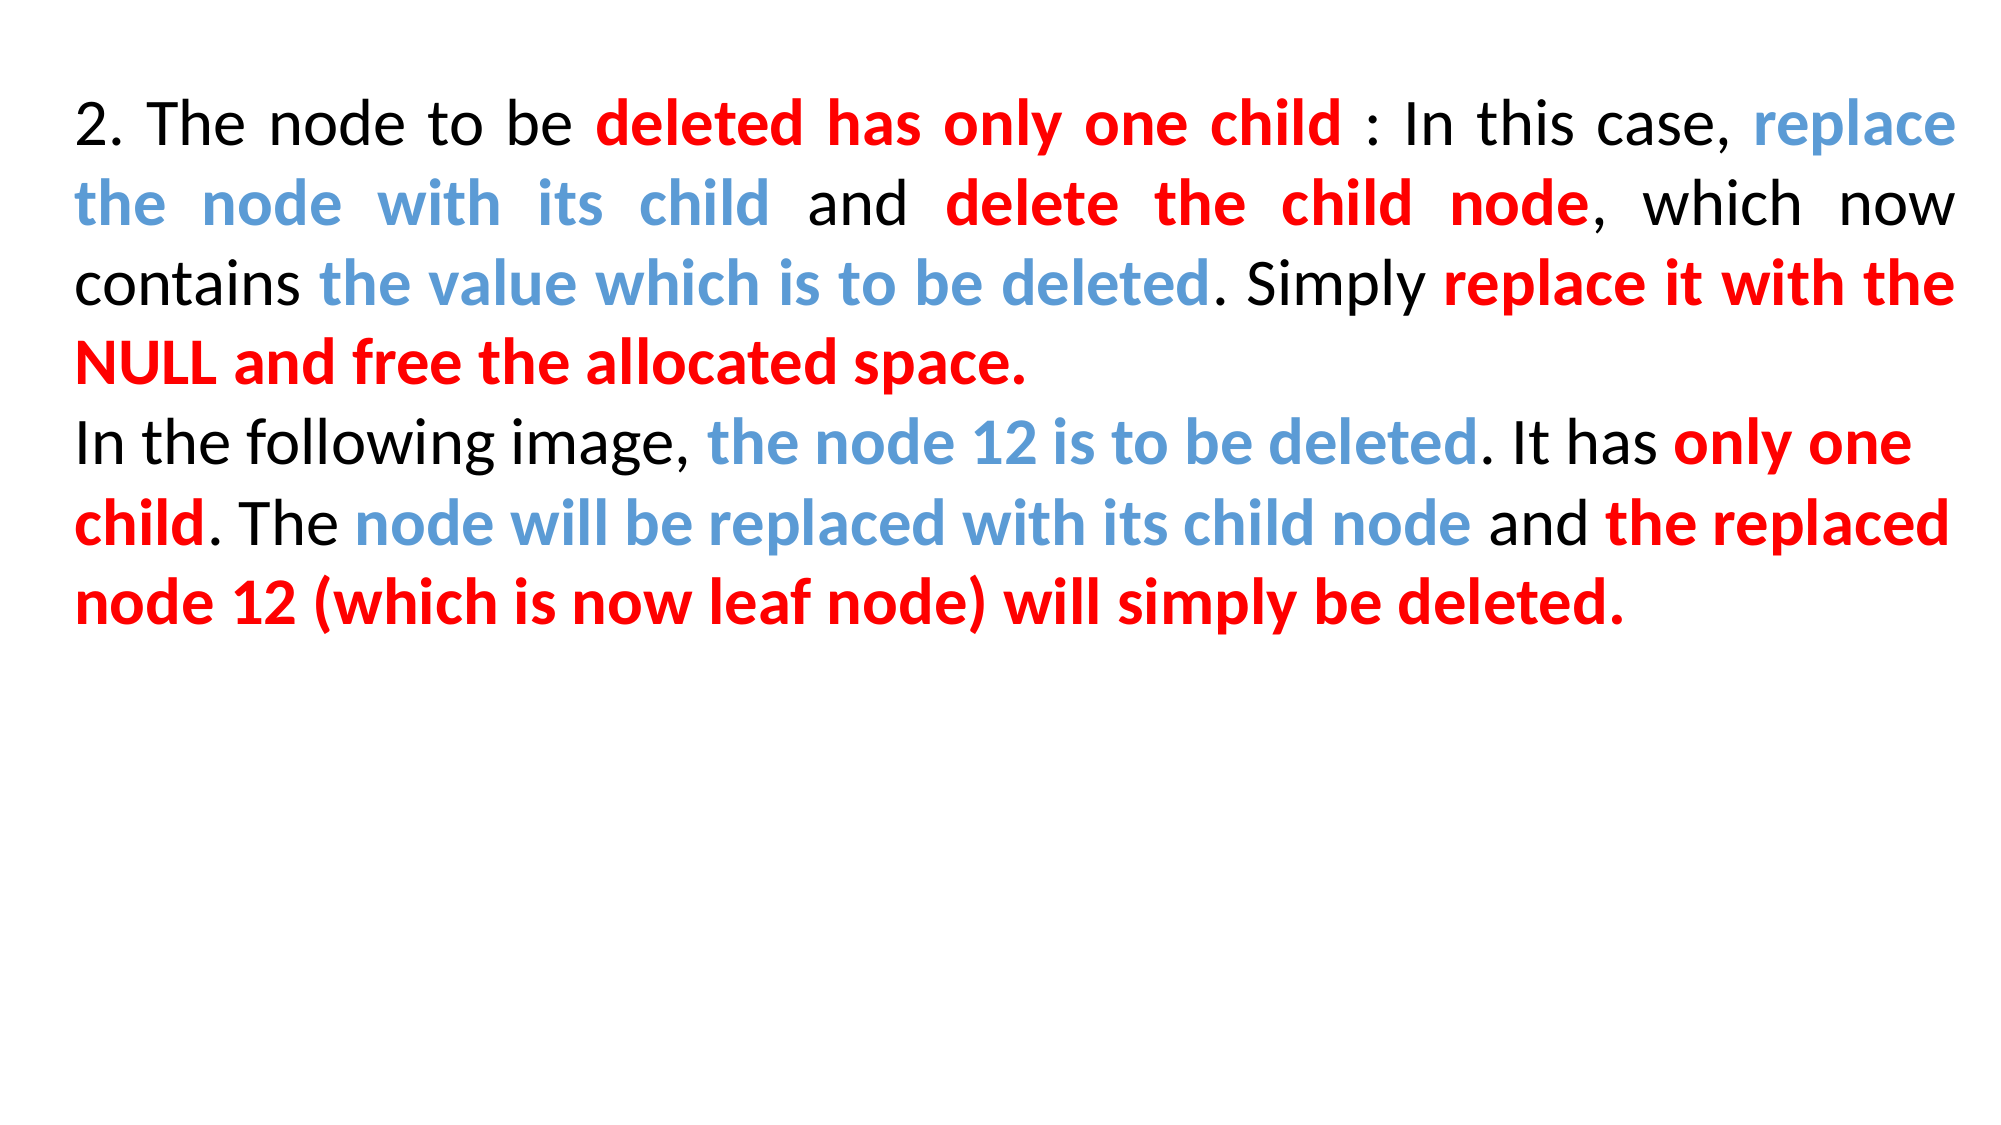

2. The node to be deleted has only one child : In this case, replace the node with its child and delete the child node, which now contains the value which is to be deleted. Simply replace it with the NULL and free the allocated space.
In the following image, the node 12 is to be deleted. It has only one child. The node will be replaced with its child node and the replaced node 12 (which is now leaf node) will simply be deleted.